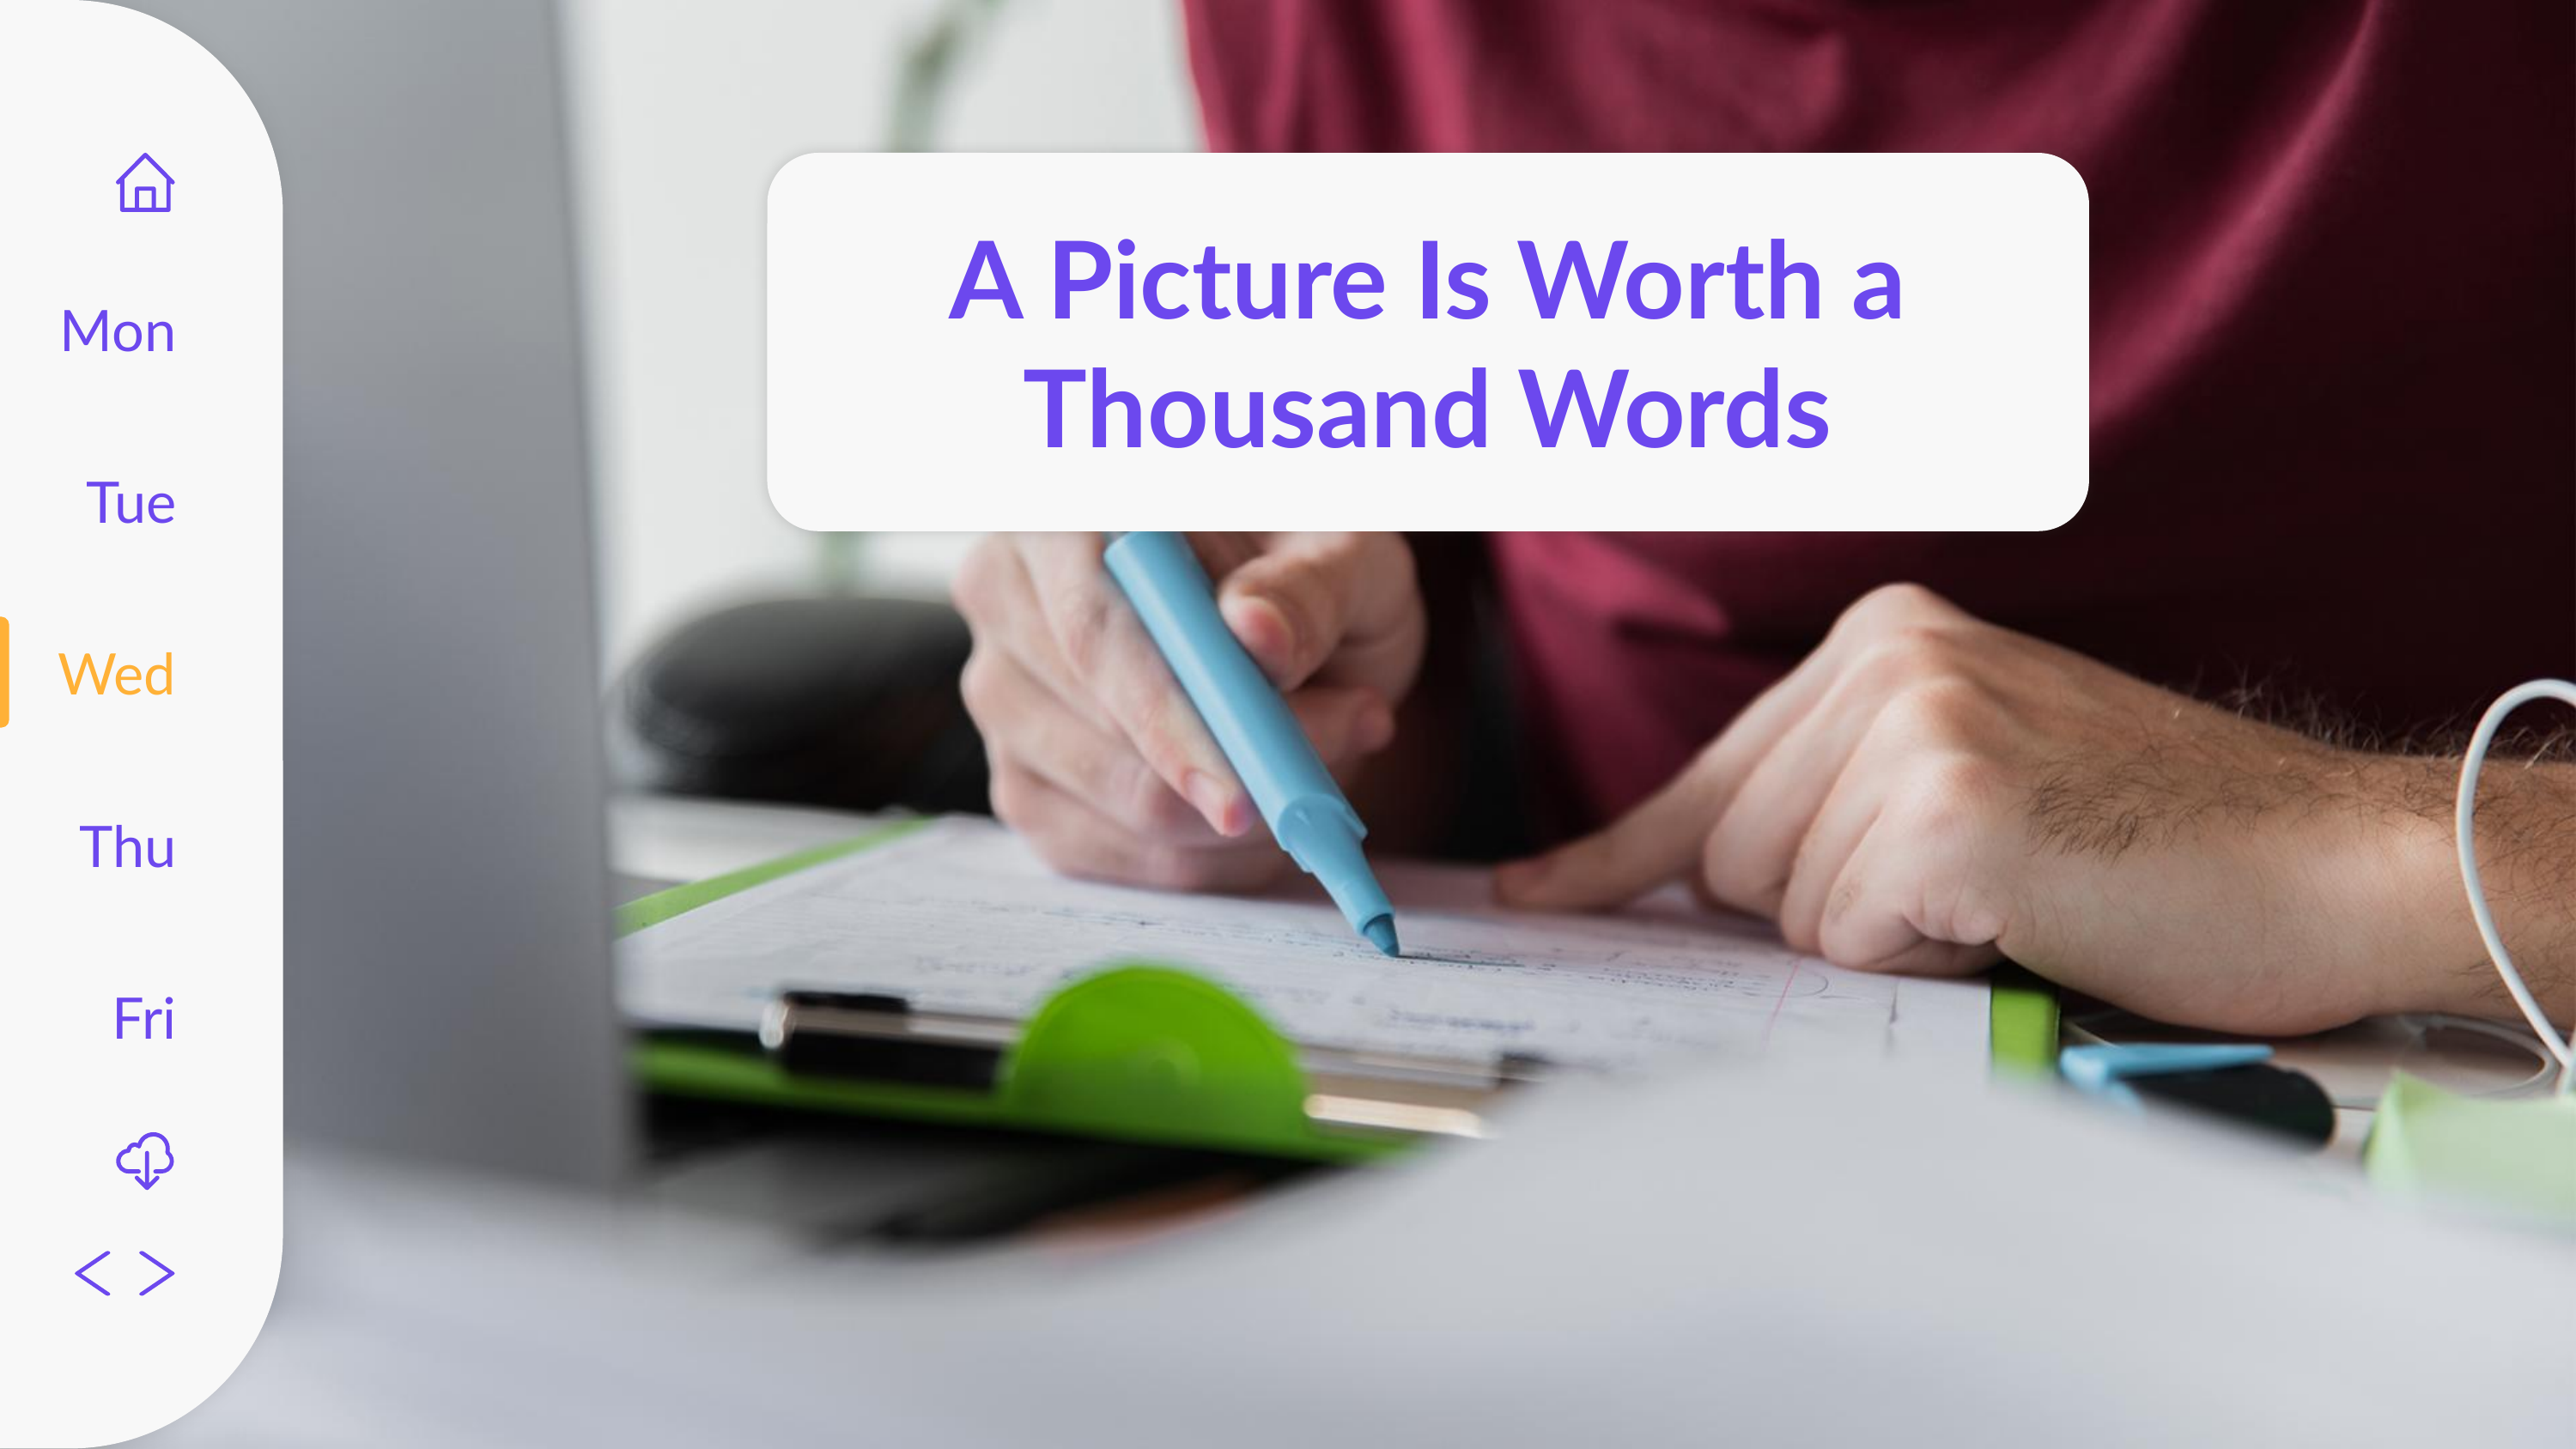

# A Picture Is Worth a
Thousand Words

Mon
Tue

Wed
Thu
Fri